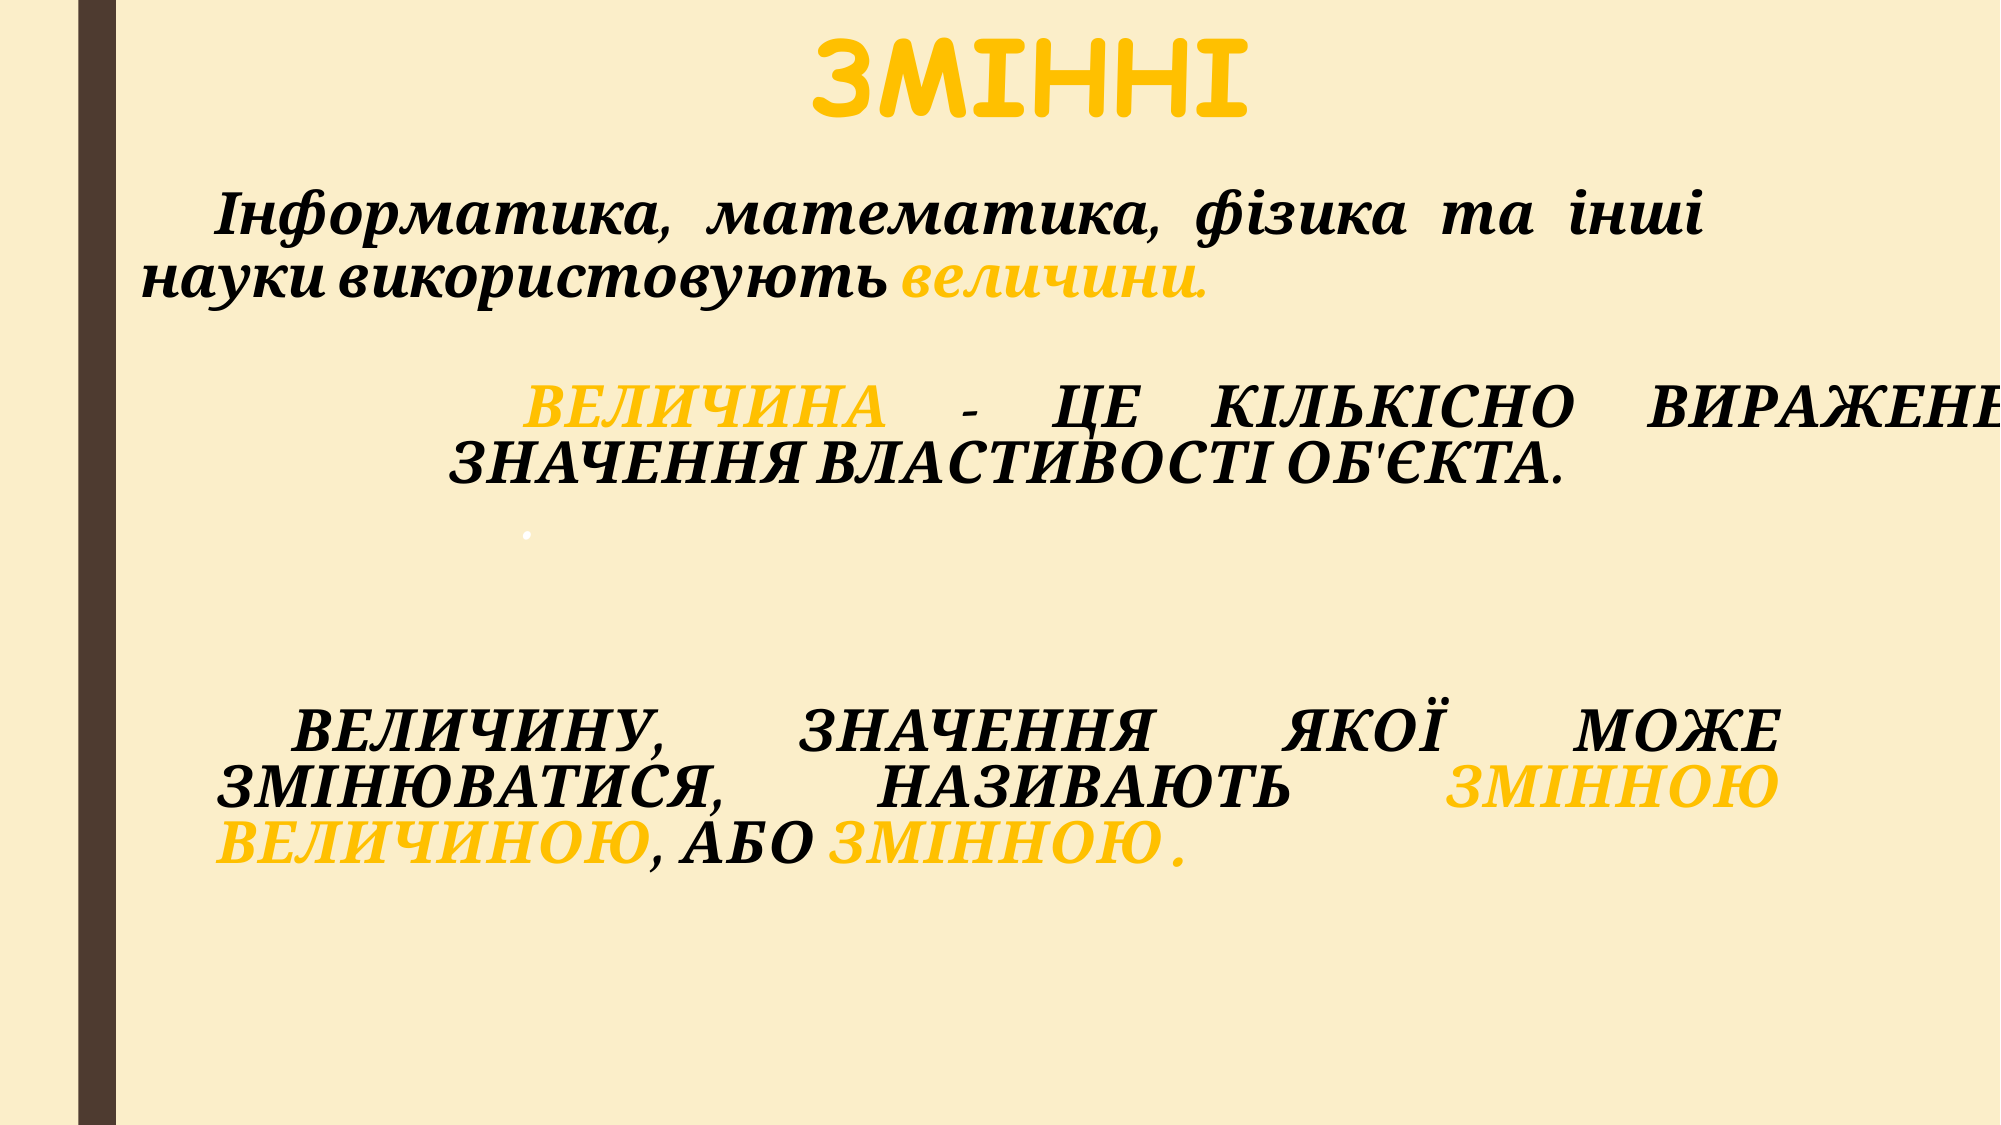

ЗМІННІ
# Інформатика, математика, фізика та інші науки використовують величини.
Величина - це кількісно виражене значення властивості об'єкта.
.
Величину, значення якої може змінюватися, називають змінною величиною, або змінною.